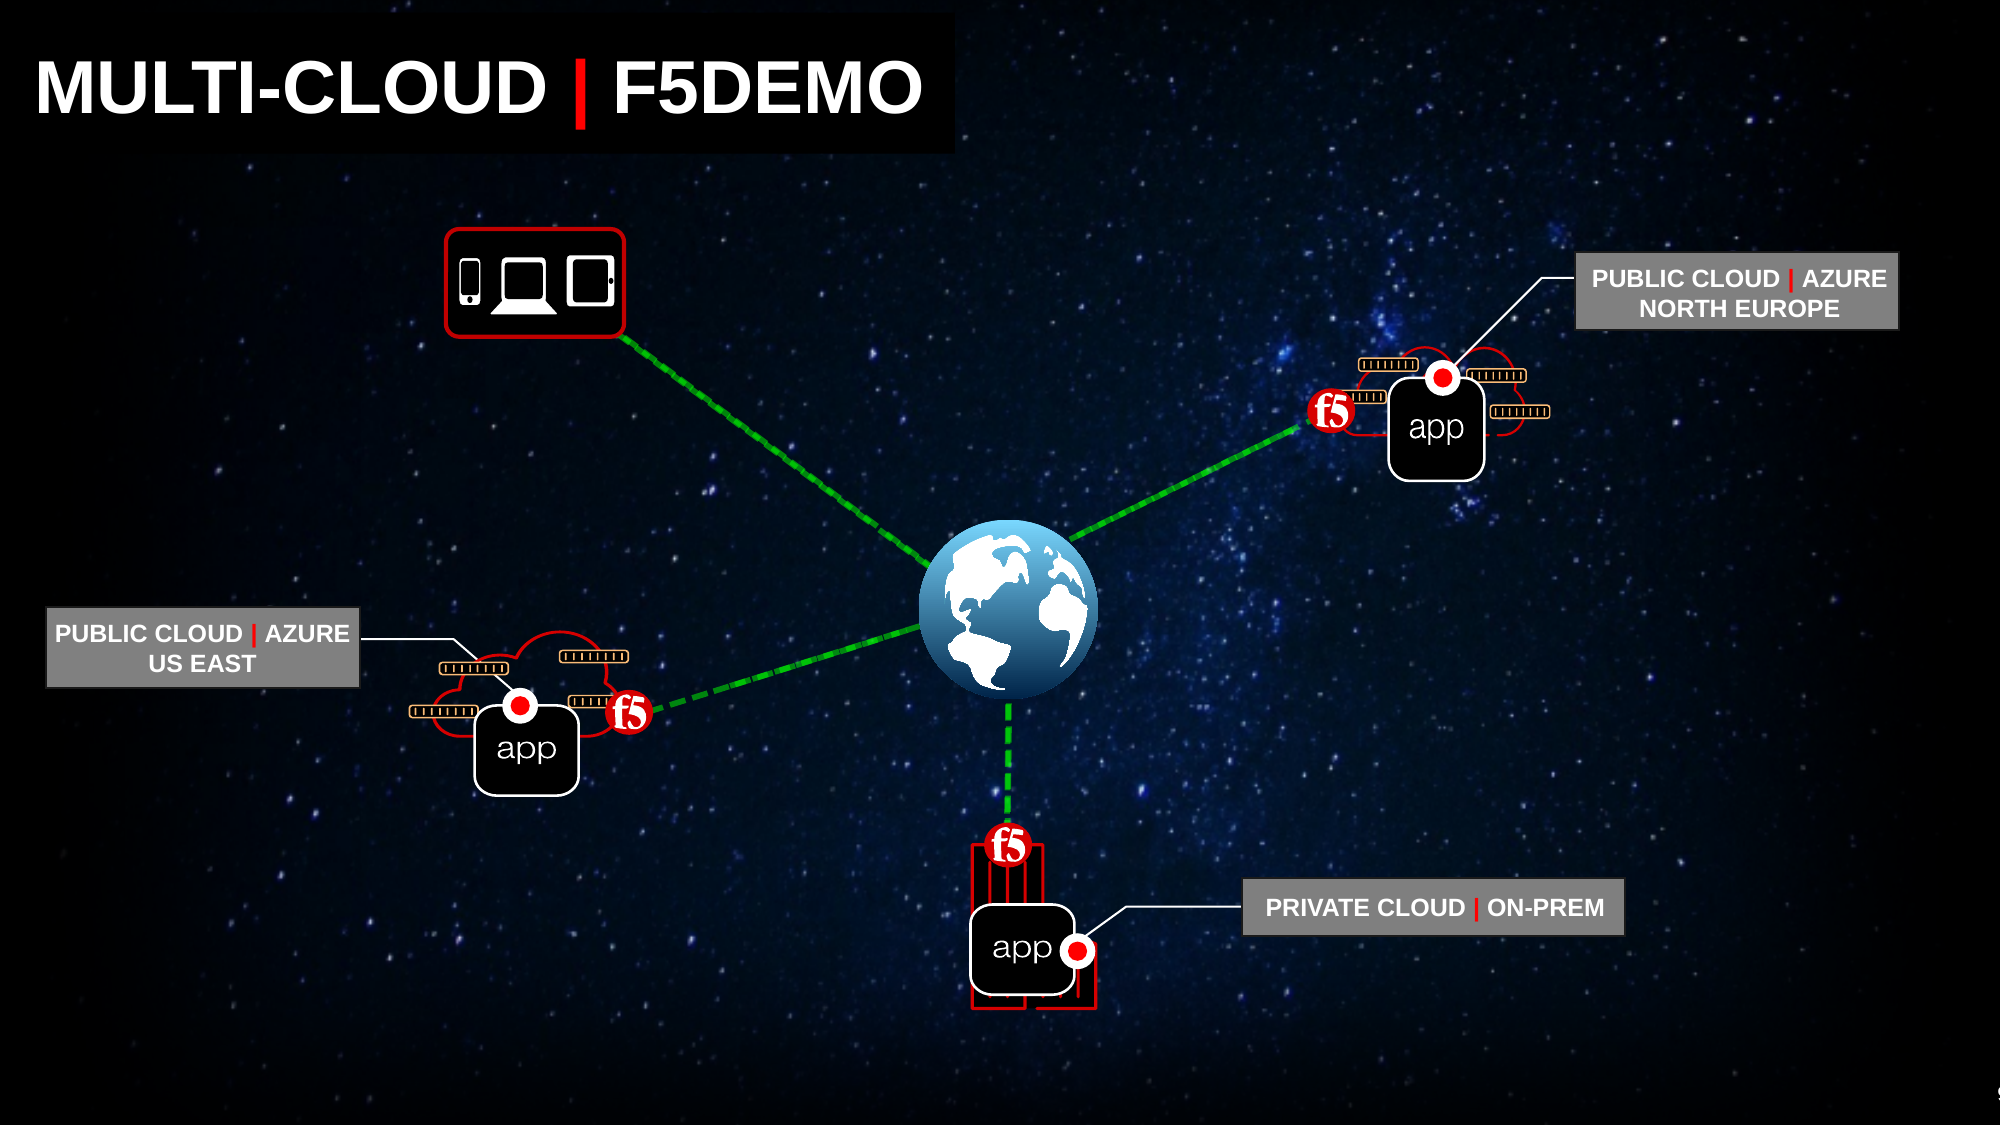

Multi-Cloud | F5demo

public cloud | Azure
North EUROPE

Public Cloud | Azure
 US EAST

Private Cloud | On-prem

9
9